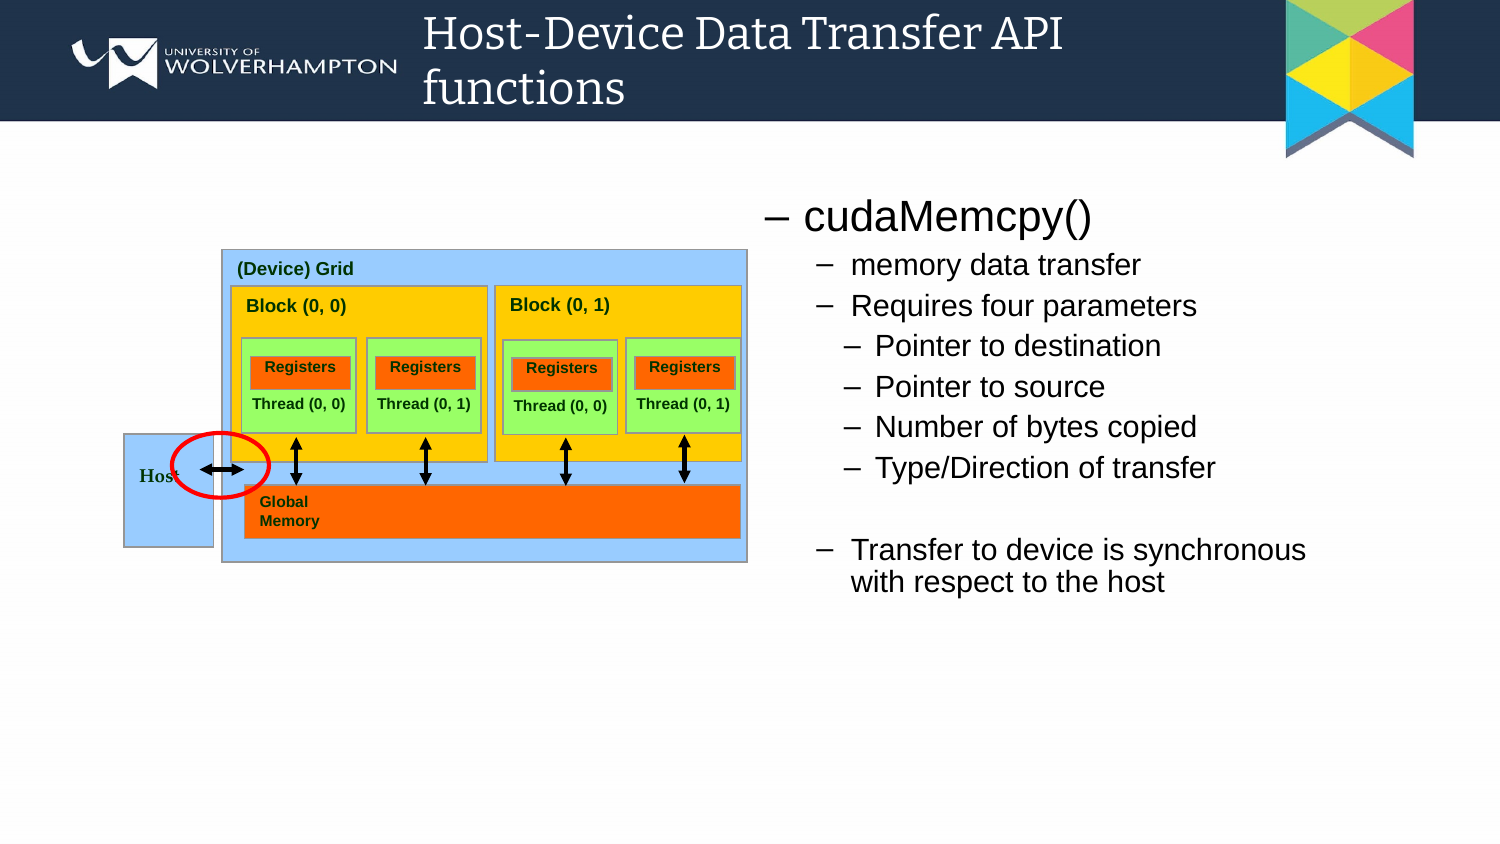

# Host-Device Data Transfer API functions
cudaMemcpy()
memory data transfer
Requires four parameters
Pointer to destination
Pointer to source
Number of bytes copied
Type/Direction of transfer

Transfer to device is synchronous with respect to the host
(Device) Grid
Block (0, 1)
Block (0, 0)

Thread (0, 0)

Thread (0, 1)

Thread (0, 1)

Thread (0, 0)
Registers
Registers
Registers
Registers

Host
Global
Memory